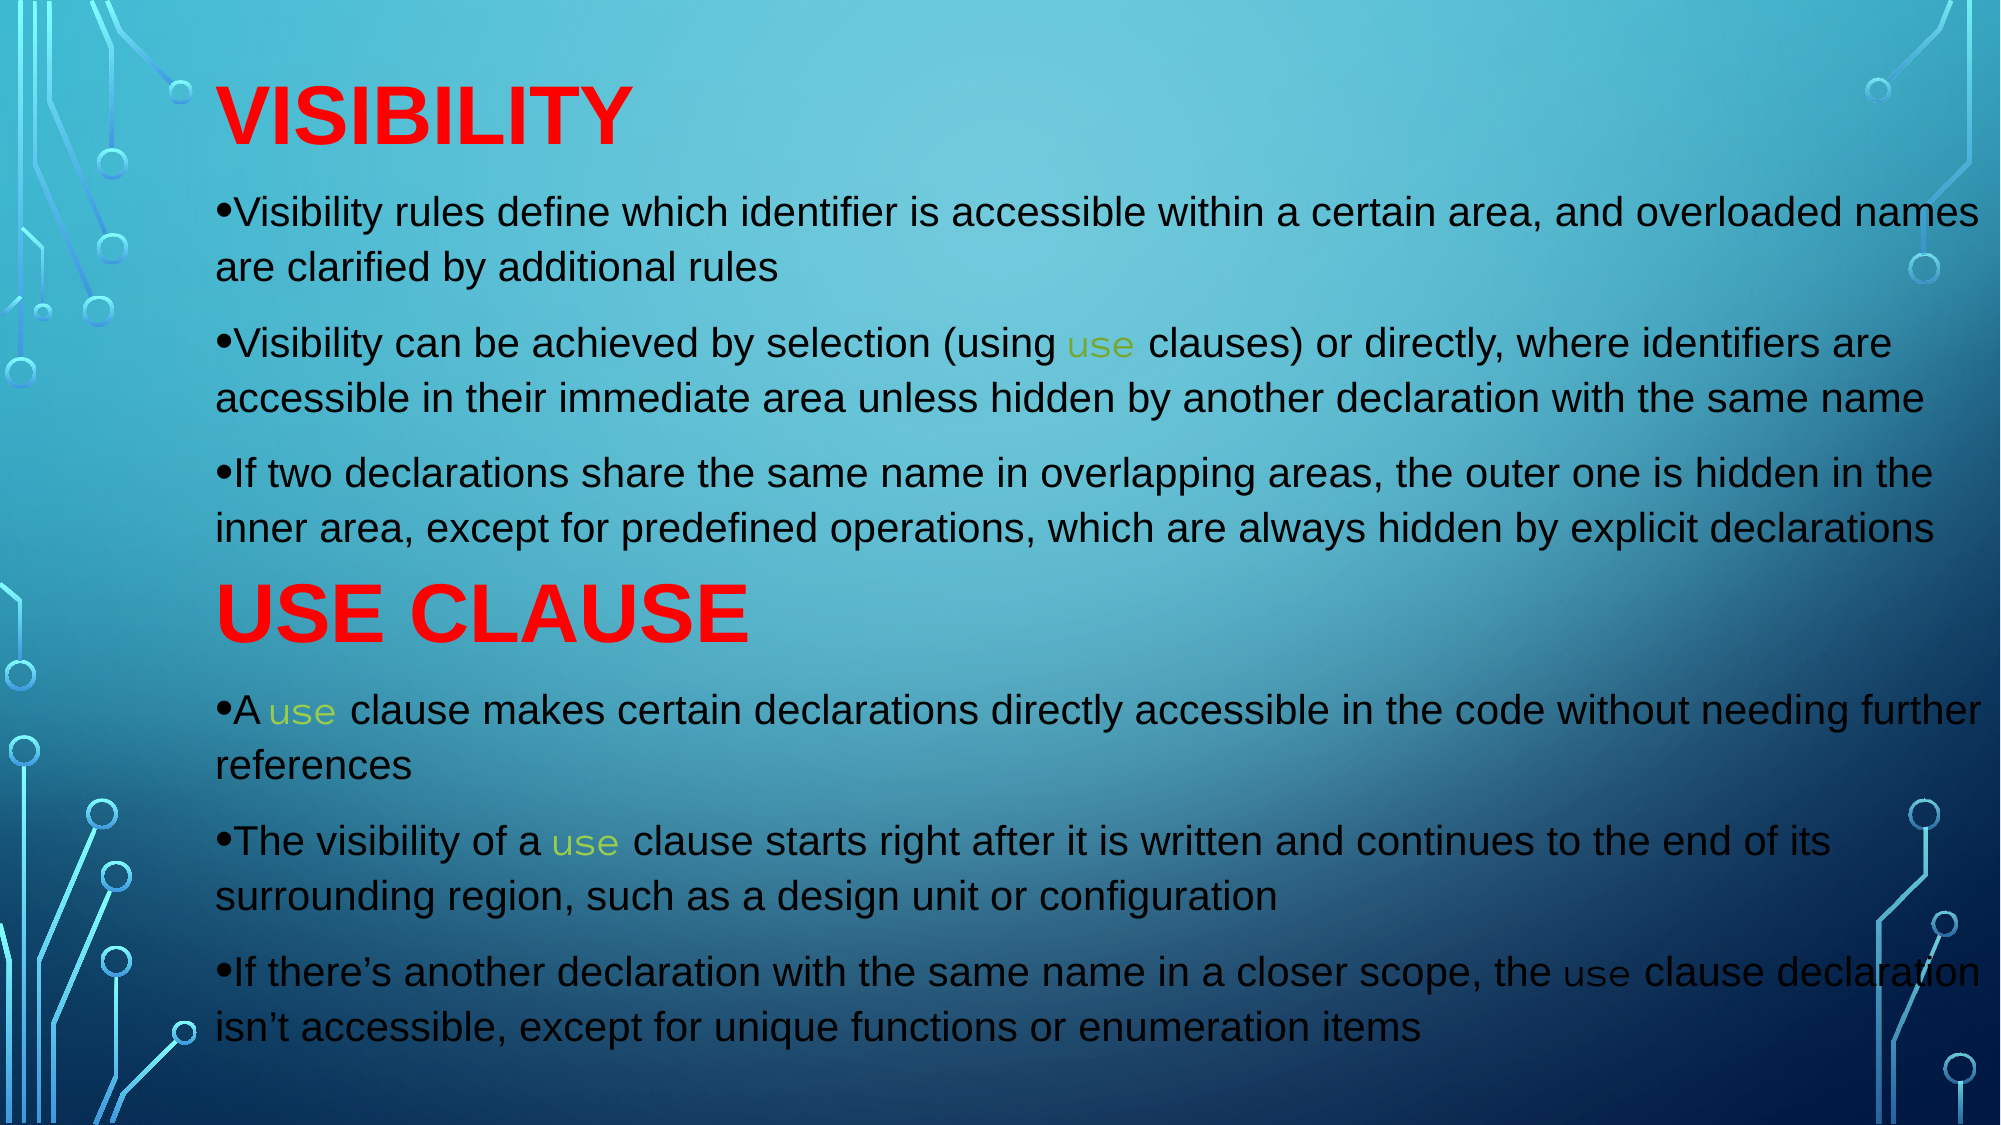

VISIBILITY

Visibility rules define which identifier is accessible within a certain area, and overloaded names are clarified by additional rules
Visibility can be achieved by selection (using use clauses) or directly, where identifiers are accessible in their immediate area unless hidden by another declaration with the same name
If two declarations share the same name in overlapping areas, the outer one is hidden in the inner area, except for predefined operations, which are always hidden by explicit declarations

USE CLAUSE

A use clause makes certain declarations directly accessible in the code without needing further references
The visibility of a use clause starts right after it is written and continues to the end of its surrounding region, such as a design unit or configuration
If there’s another declaration with the same name in a closer scope, the use clause declaration isn’t accessible, except for unique functions or enumeration items